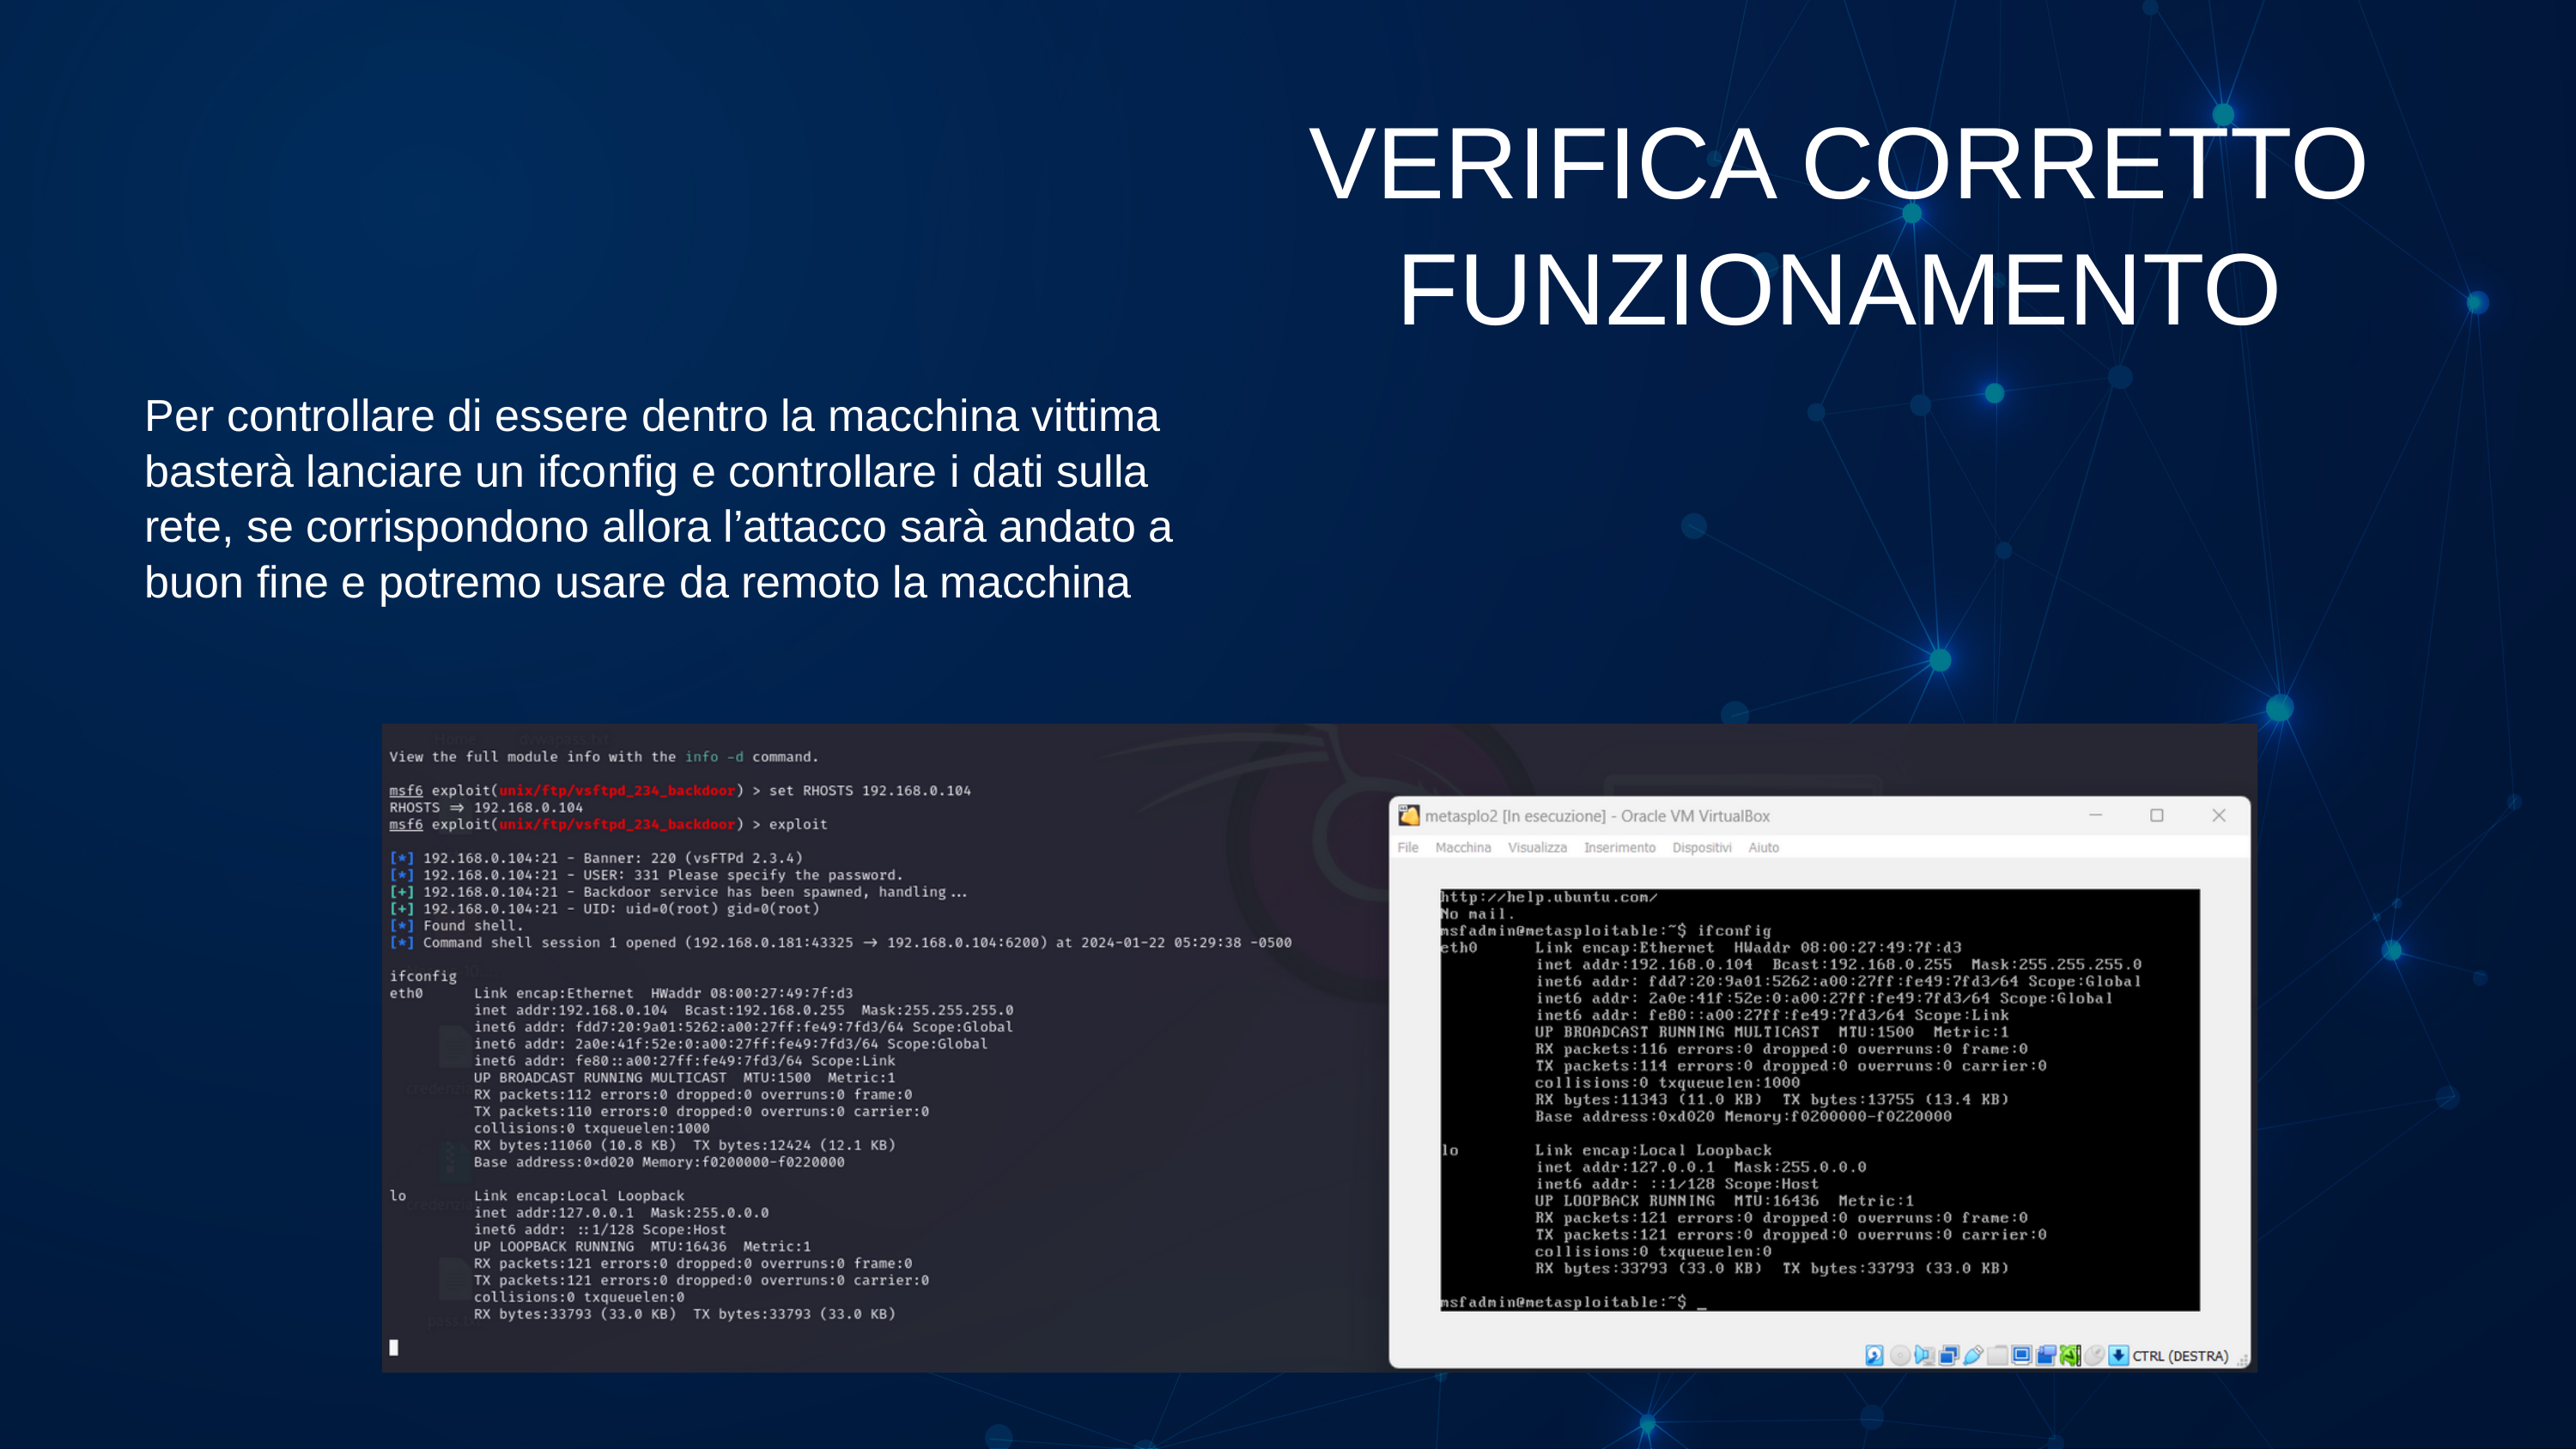

VERIFICA CORRETTO FUNZIONAMENTO
Per controllare di essere dentro la macchina vittima basterà lanciare un ifconfig e controllare i dati sulla rete, se corrispondono allora l’attacco sarà andato a buon fine e potremo usare da remoto la macchina